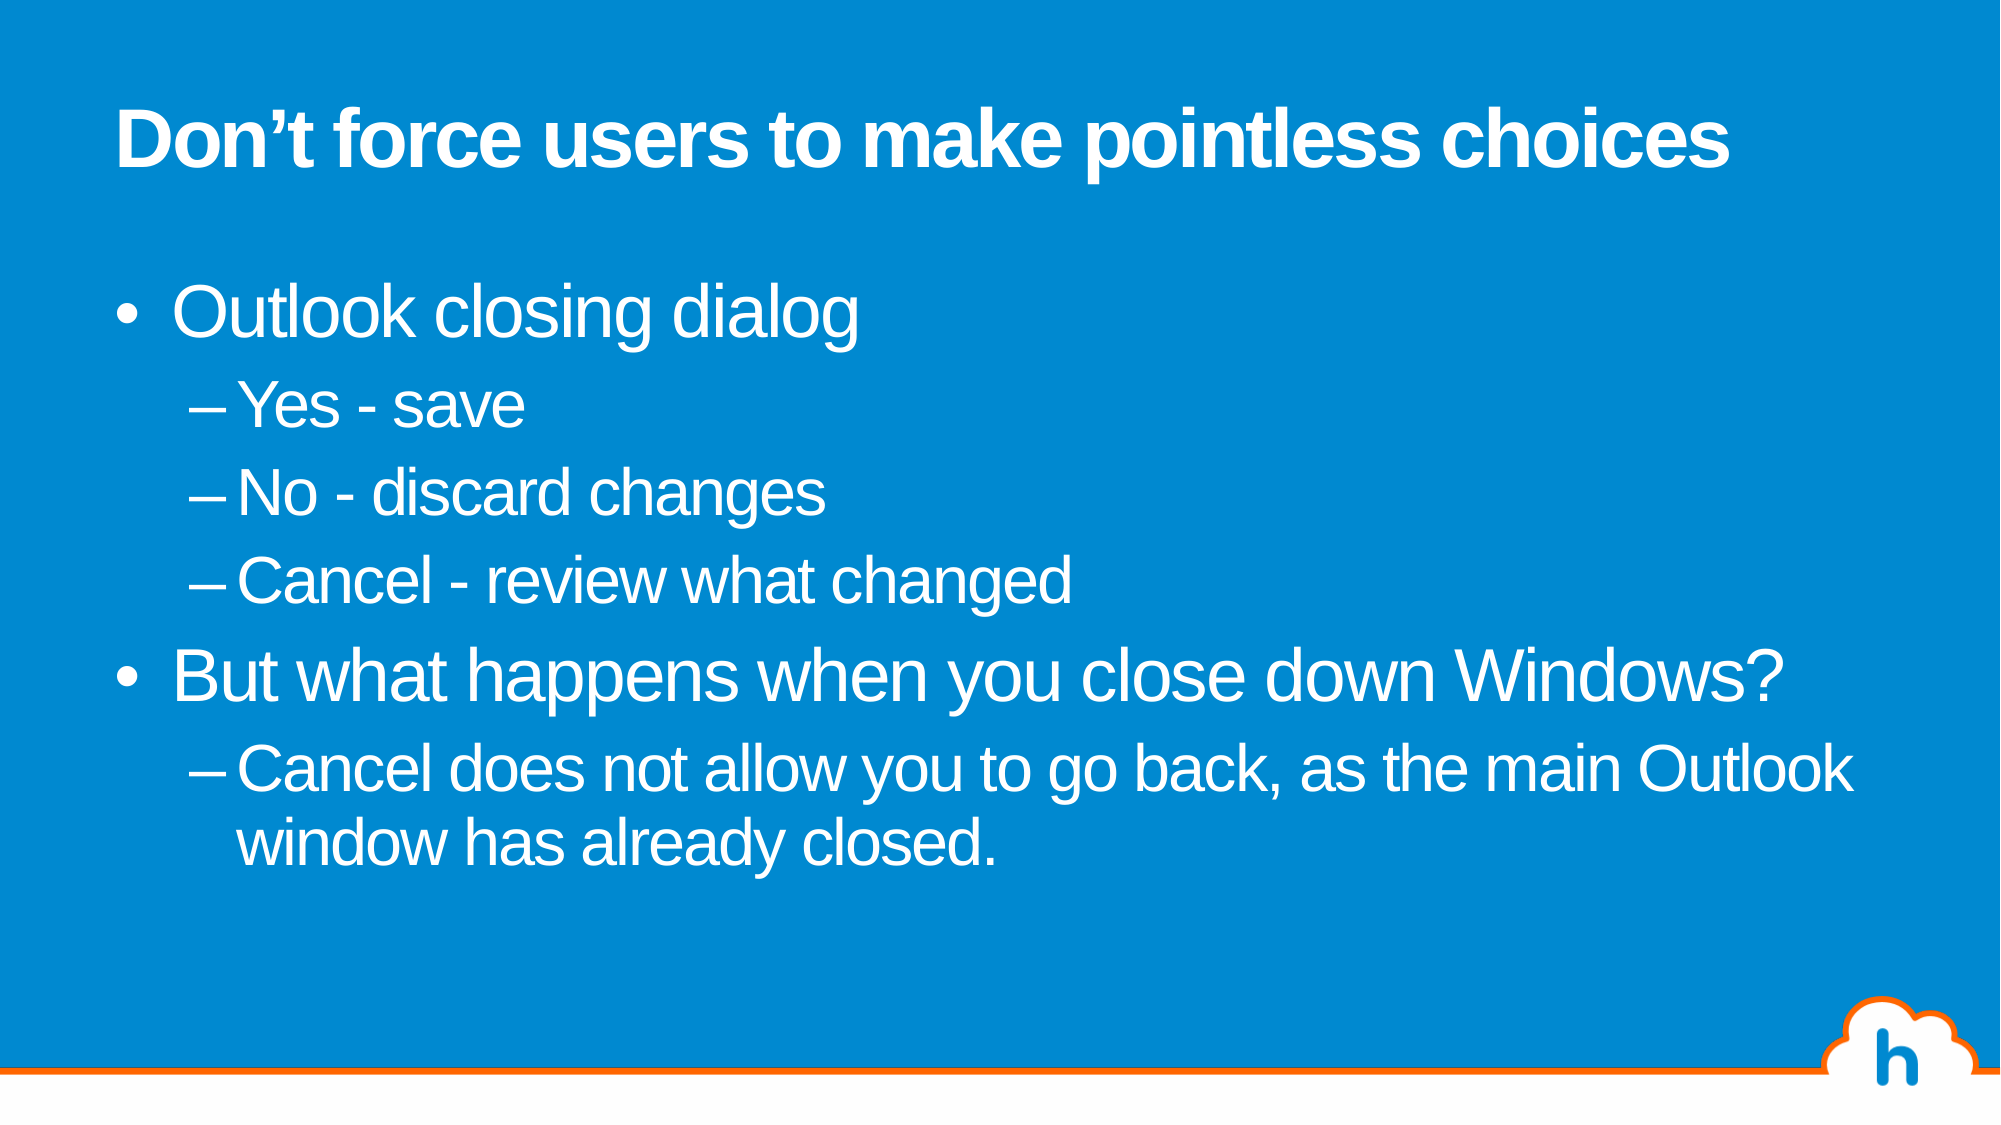

# Don’t force users to make pointless choices
Outlook closing dialog
Yes - save
No - discard changes
Cancel - review what changed
But what happens when you close down Windows?
Cancel does not allow you to go back, as the main Outlook window has already closed.